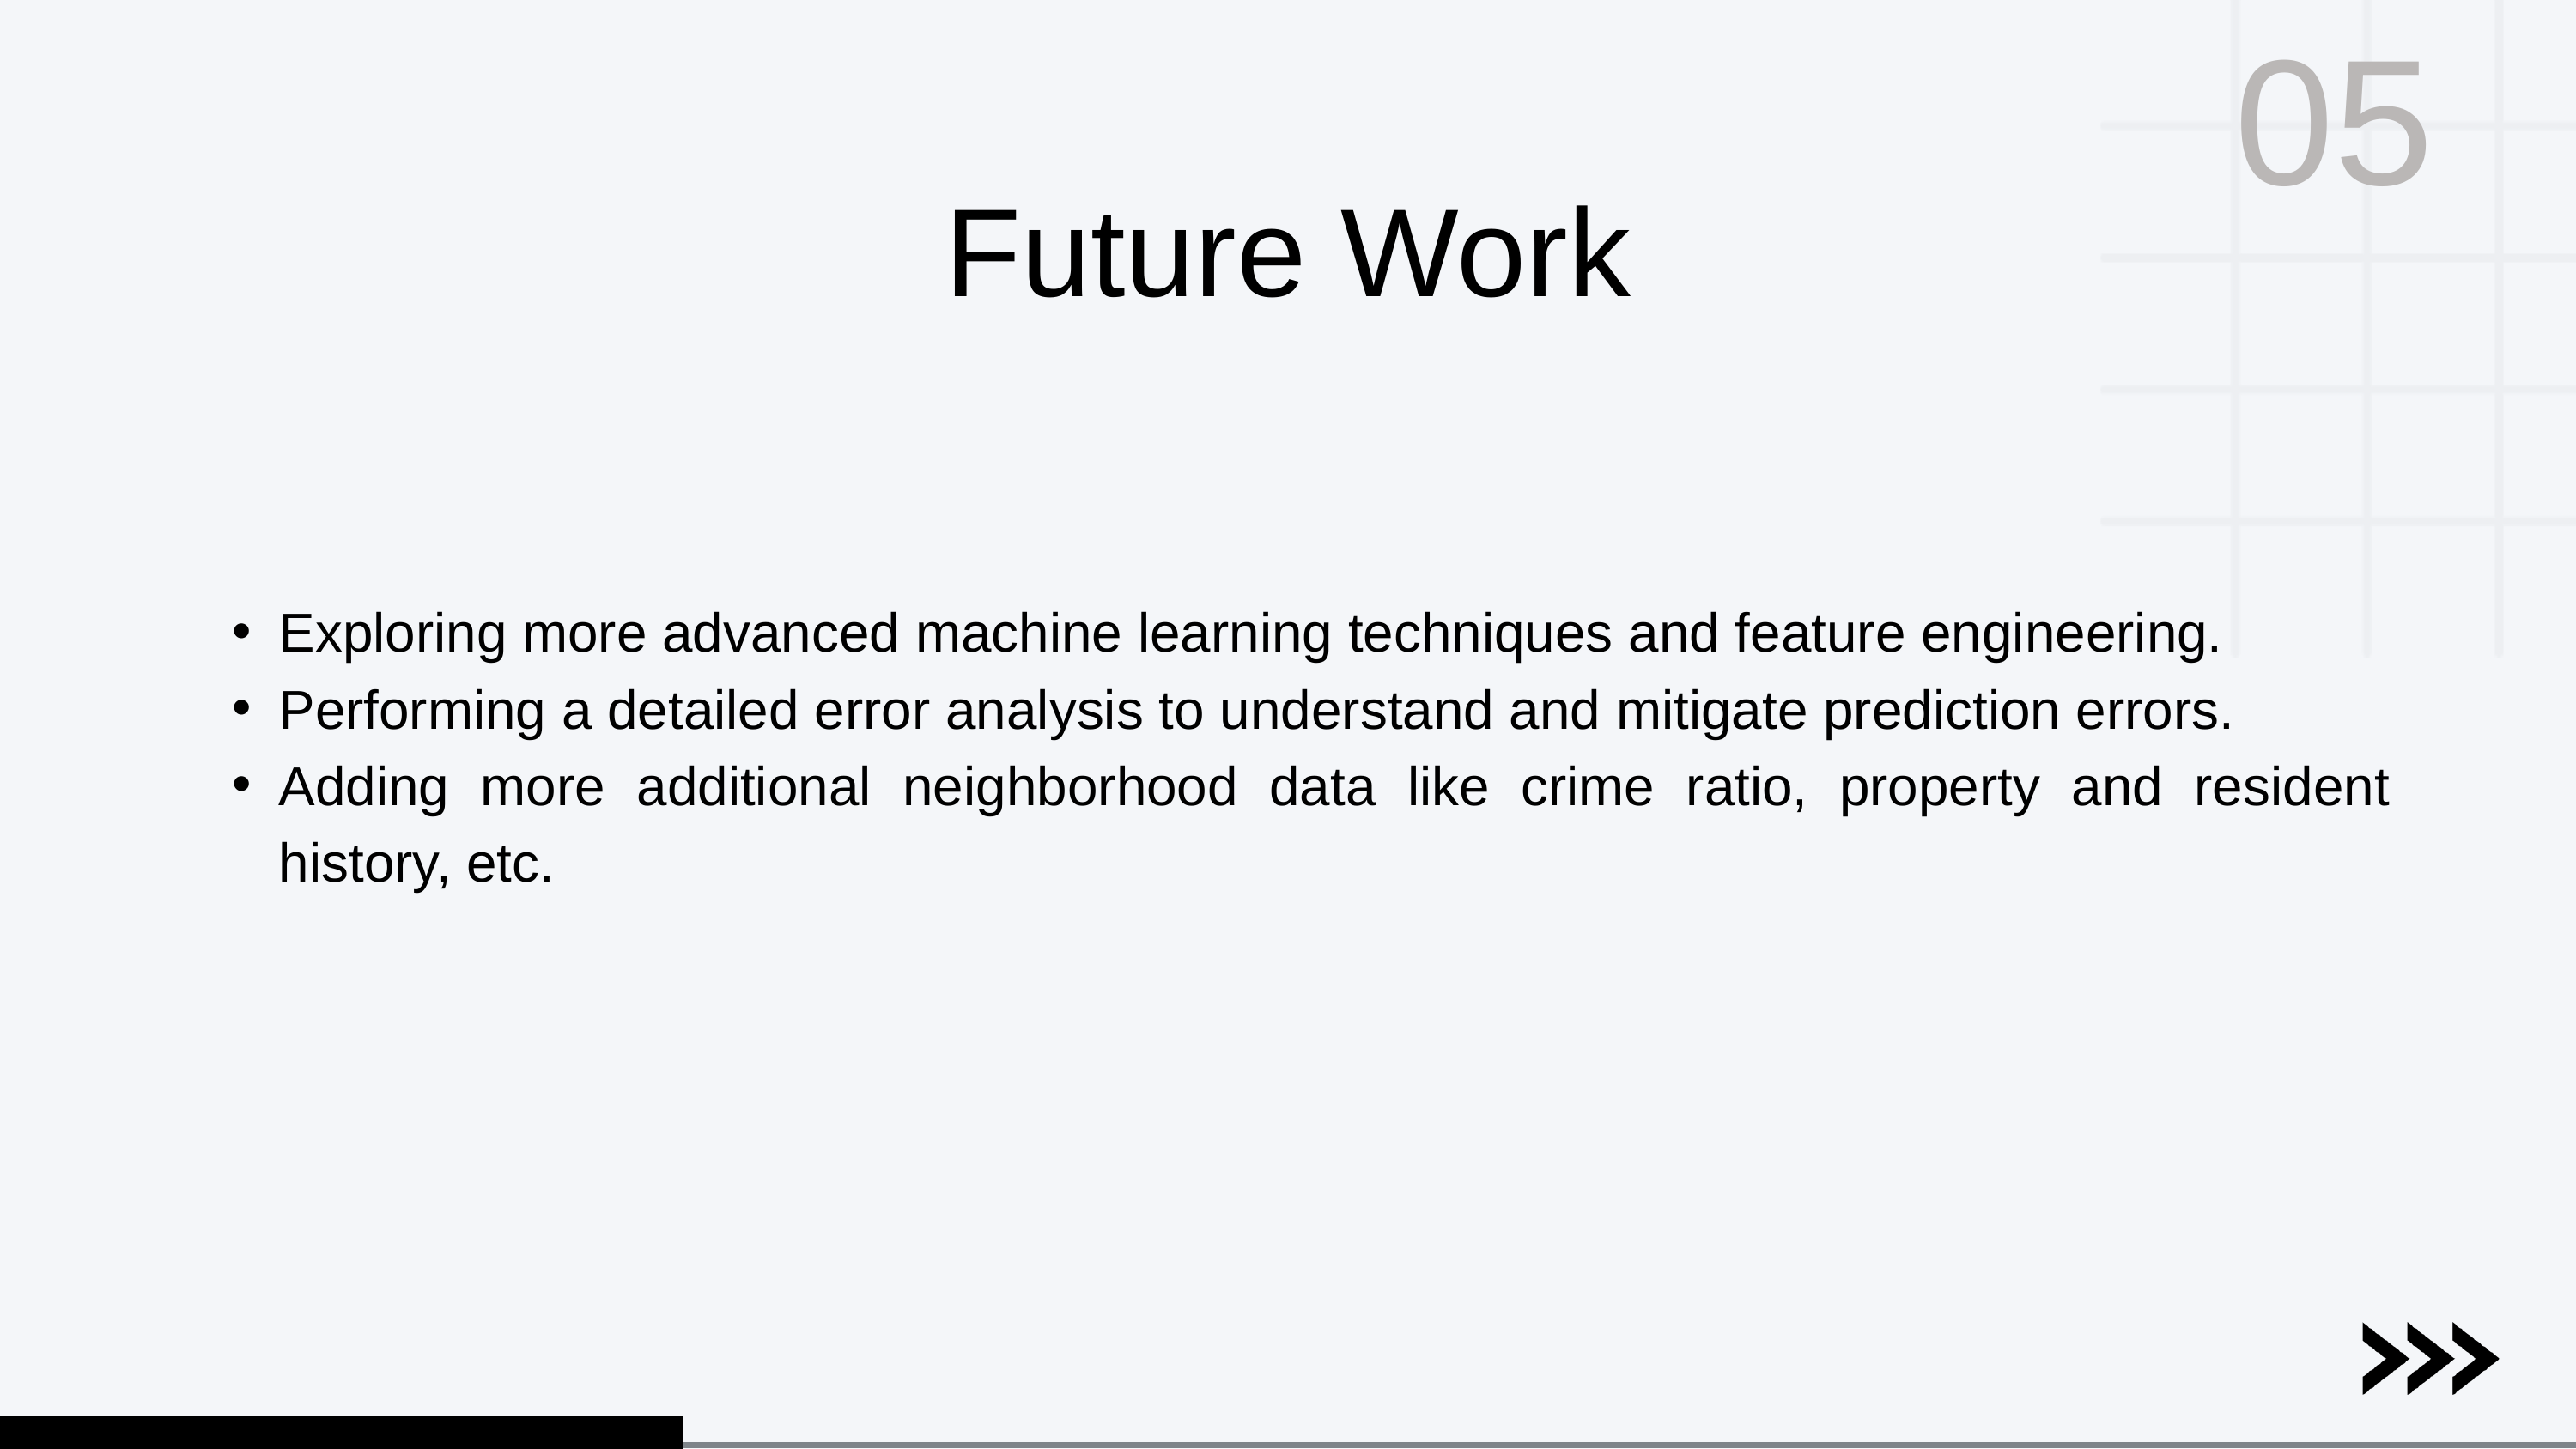

05
Future Work
Exploring more advanced machine learning techniques and feature engineering.
Performing a detailed error analysis to understand and mitigate prediction errors.
Adding more additional neighborhood data like crime ratio, property and resident history, etc.